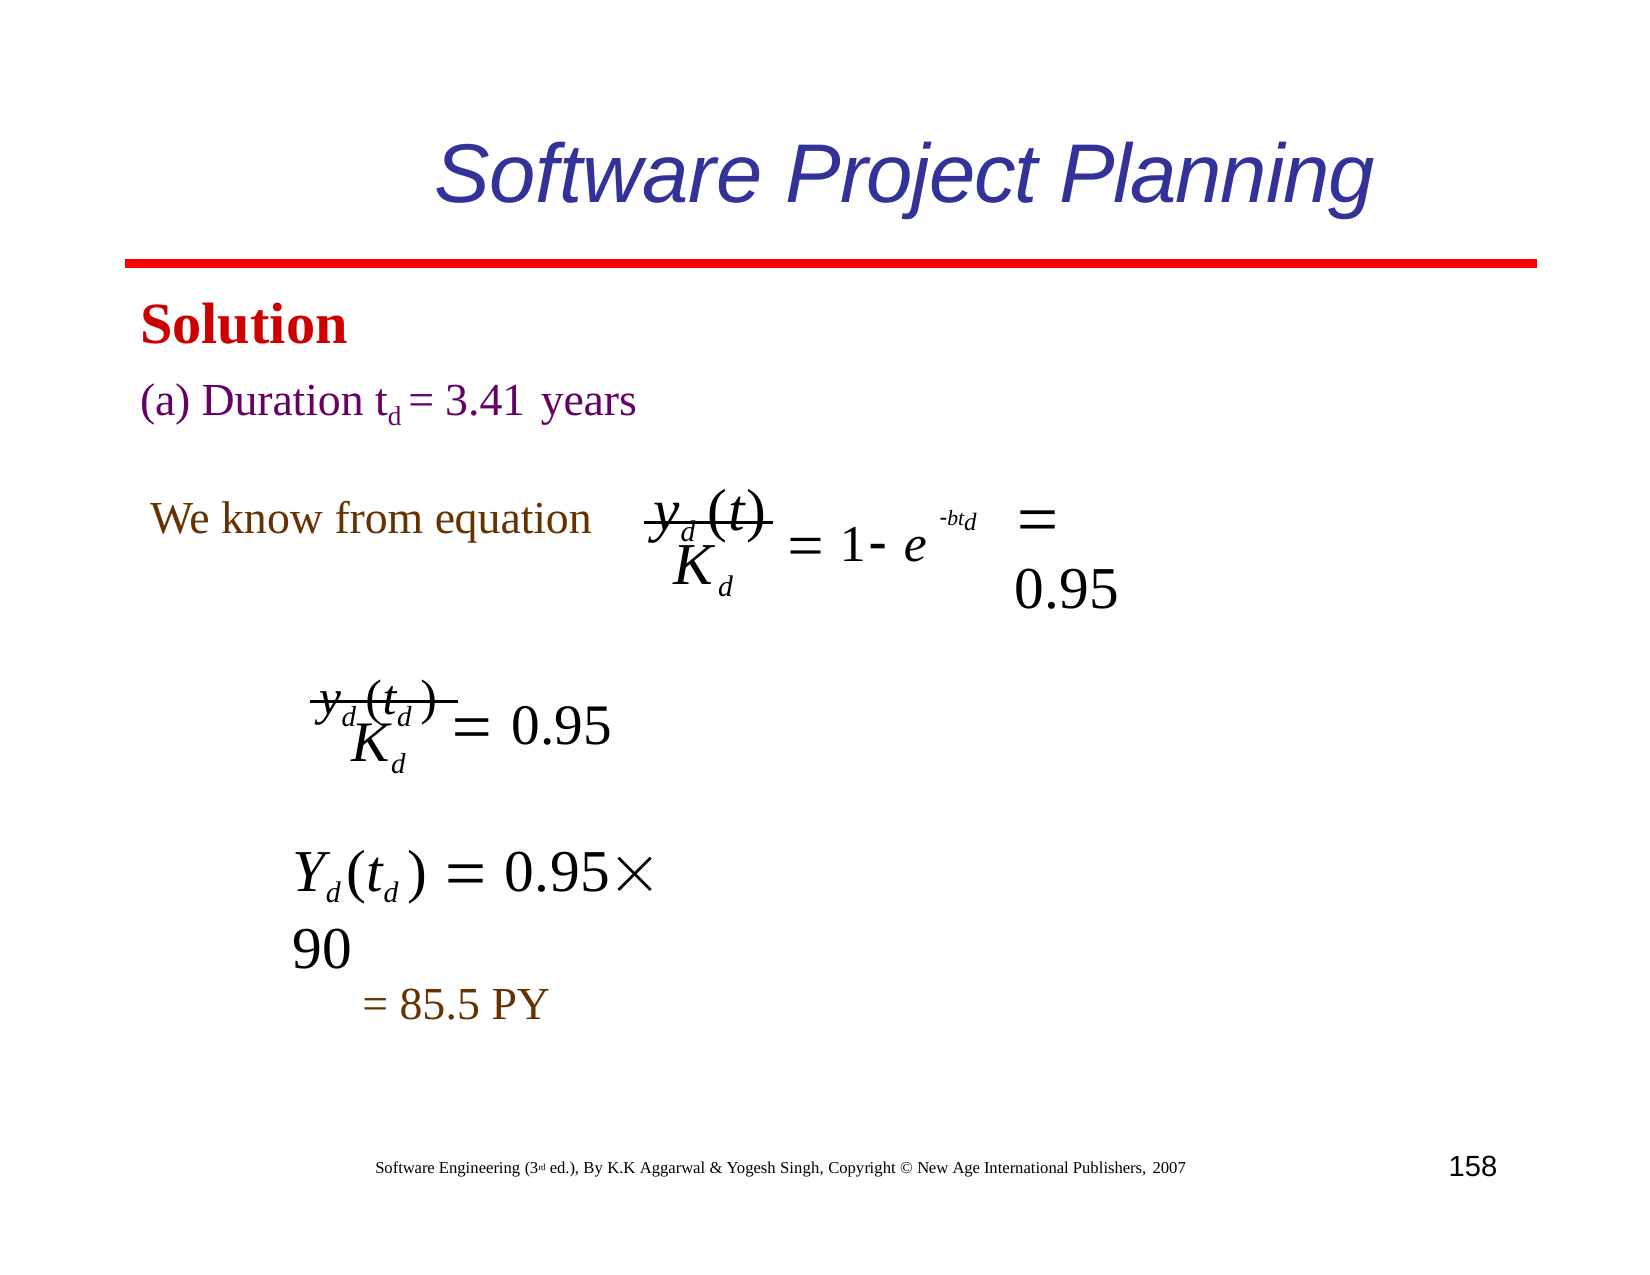

# Software Project Planning

Solution
(a) Duration td = 3.41 years

We know from equation
yd (t) = 1− e −btd
= 0.95

Kd
yd (td ) = 0.95

Kd
Yd (td ) = 0.95× 90
= 85.5 PY
158
Software Engineering (3rd  ed.), By K.K Aggarwal & Yogesh Singh, Copyright © New Age International Publishers, 2007